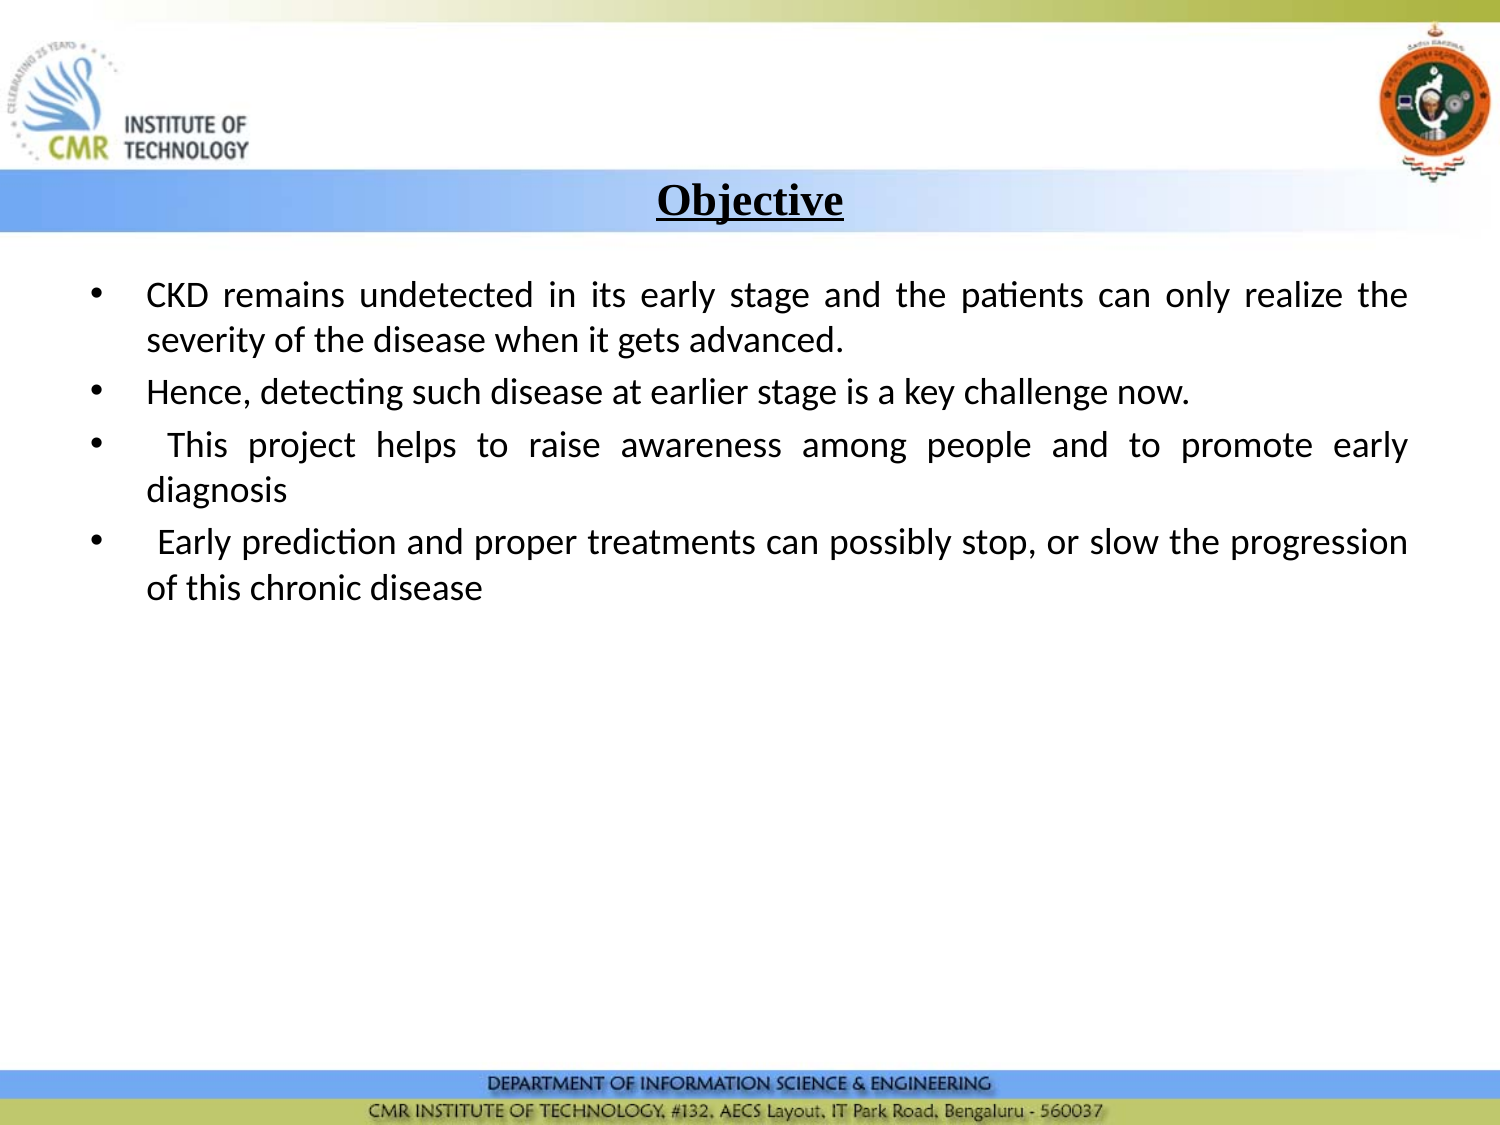

# Objective
CKD remains undetected in its early stage and the patients can only realize the severity of the disease when it gets advanced.
Hence, detecting such disease at earlier stage is a key challenge now.
 This project helps to raise awareness among people and to promote early diagnosis
 Early prediction and proper treatments can possibly stop, or slow the progression of this chronic disease